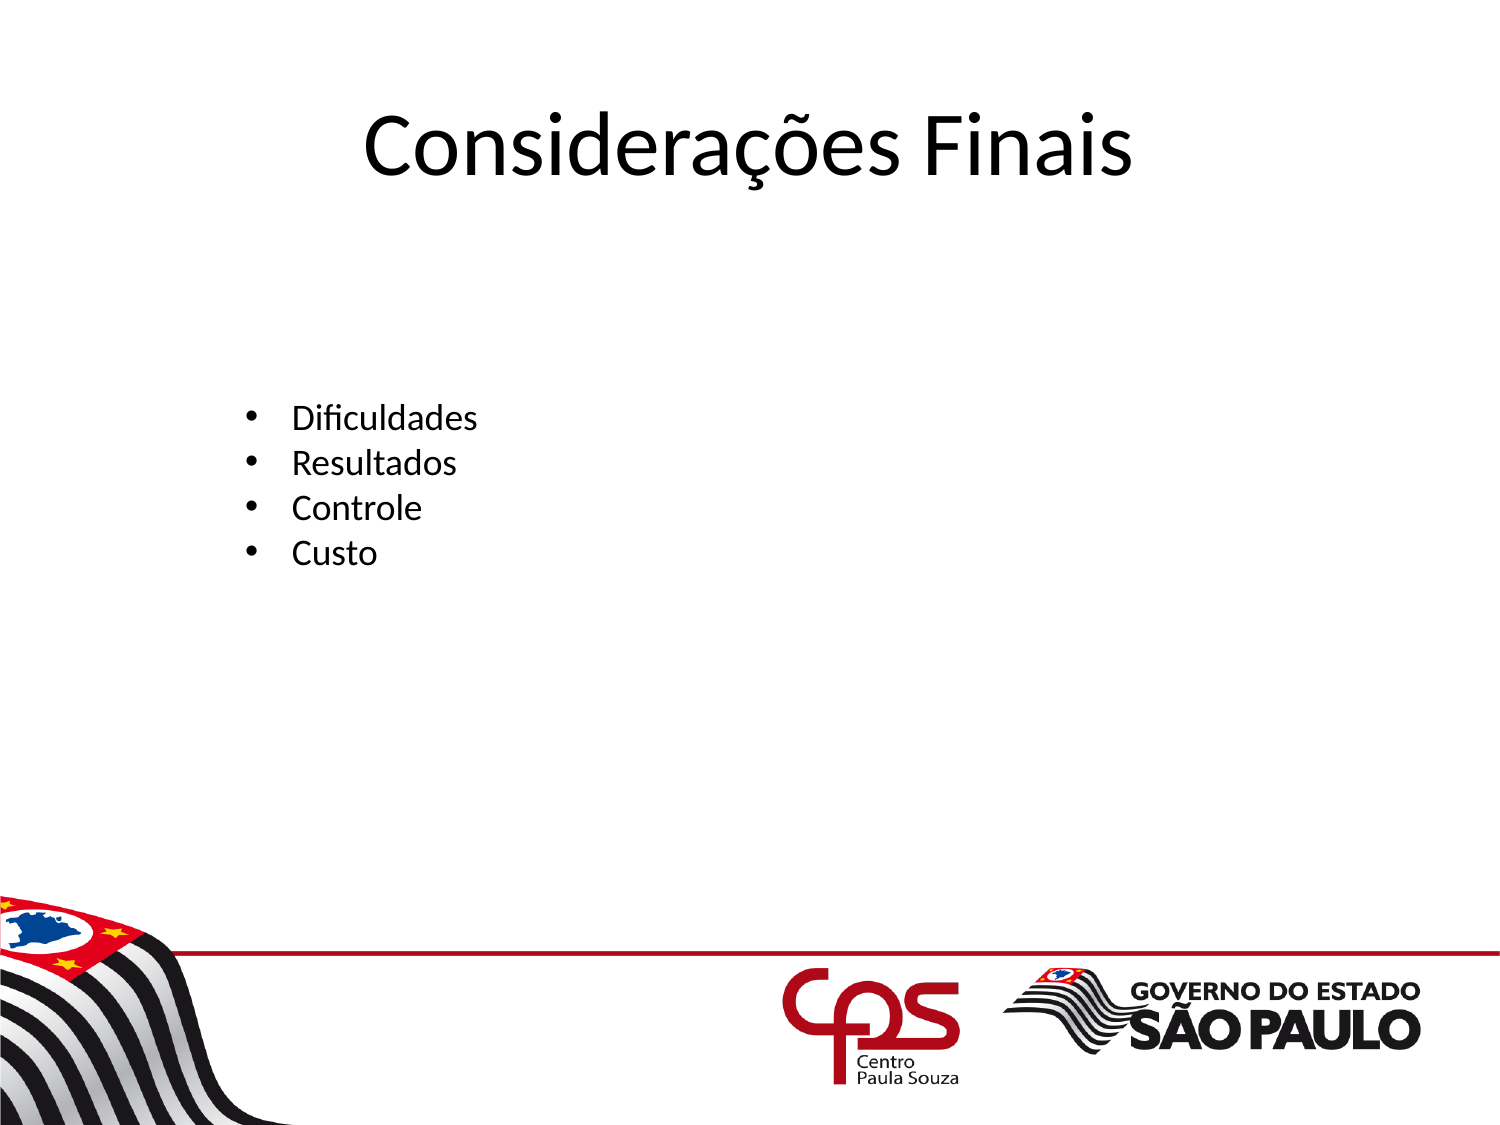

# Considerações Finais
Dificuldades
Resultados
Controle
Custo